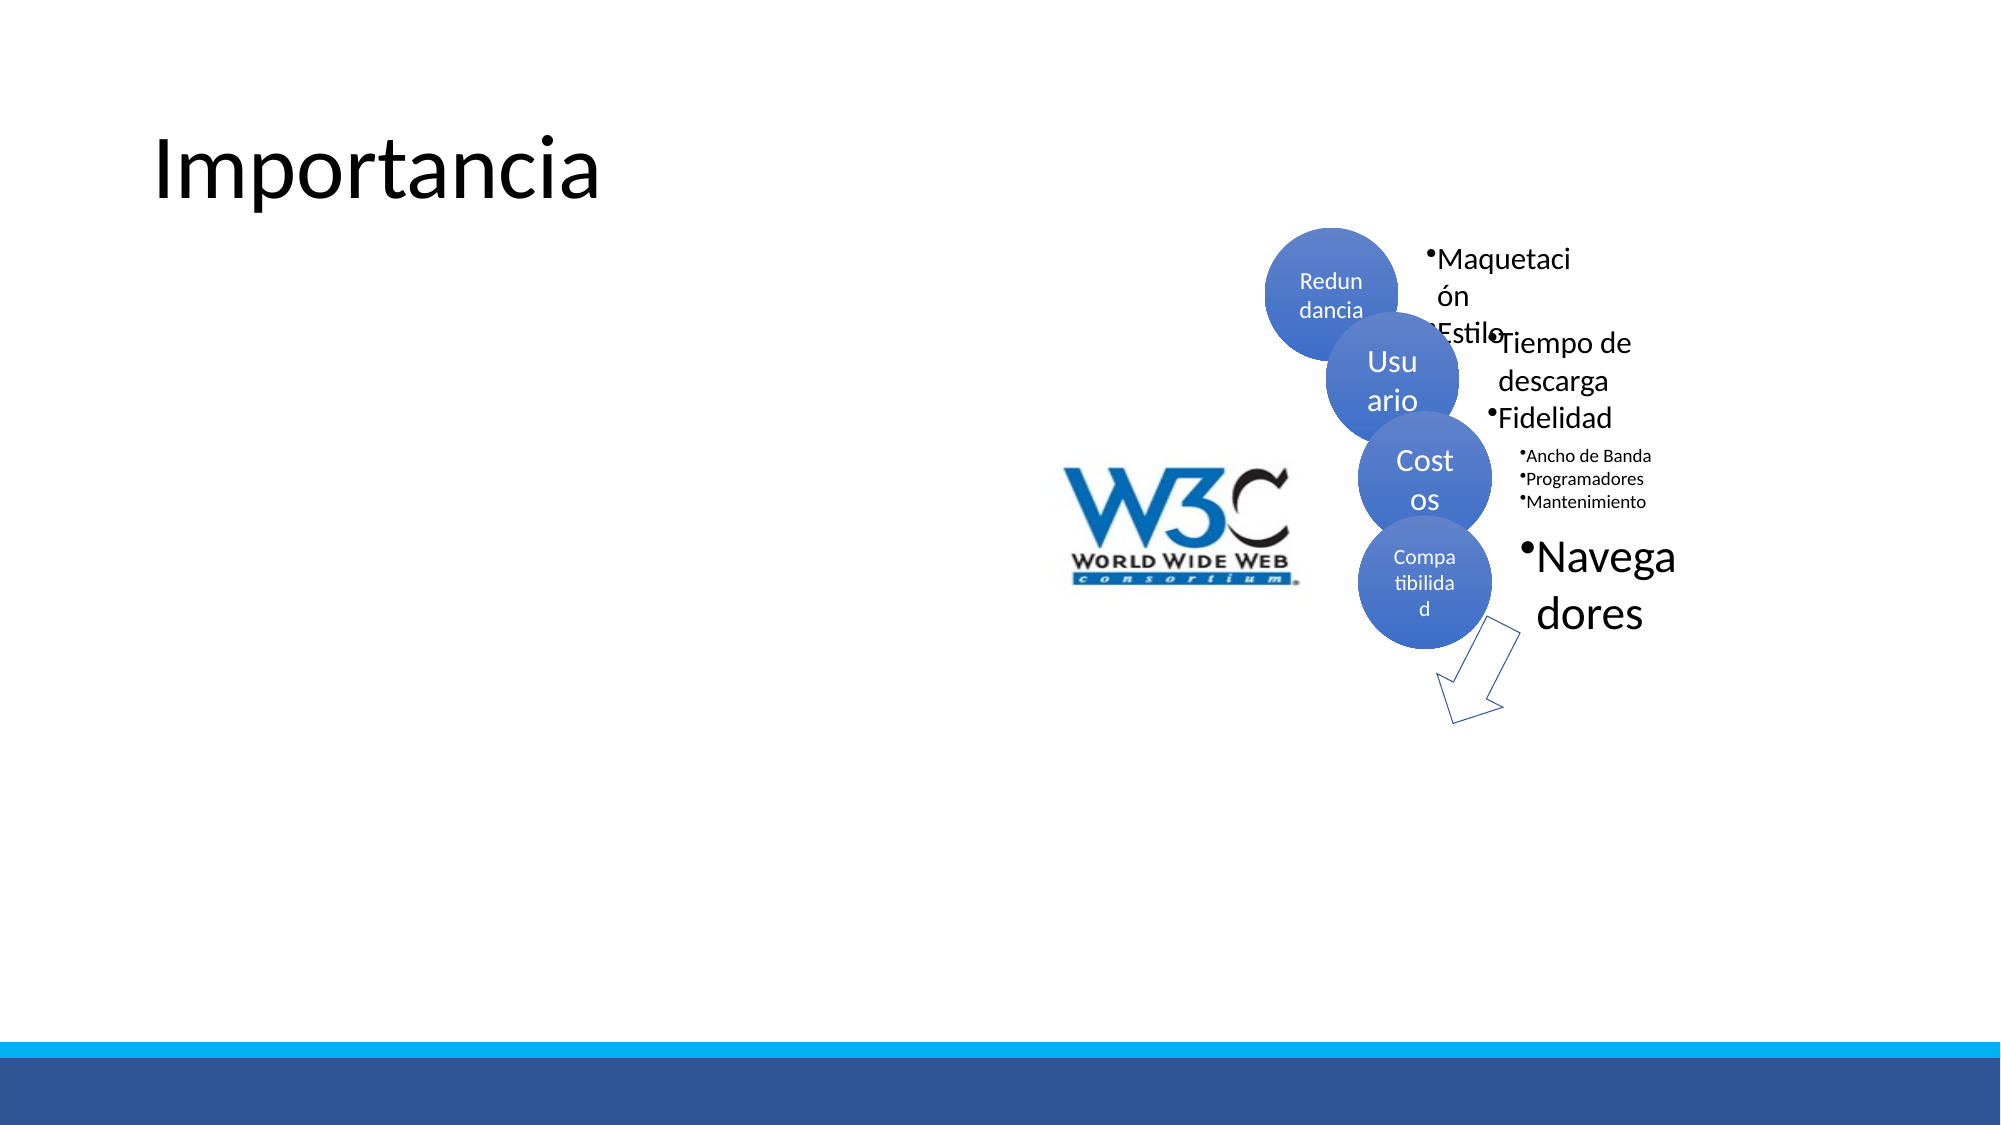

# Importancia
Redundancia
Maquetación
Estilo
Ancho de Banda
Programadores
Fidelidad
Compatibilidad
Navegadores
Mantenimiento